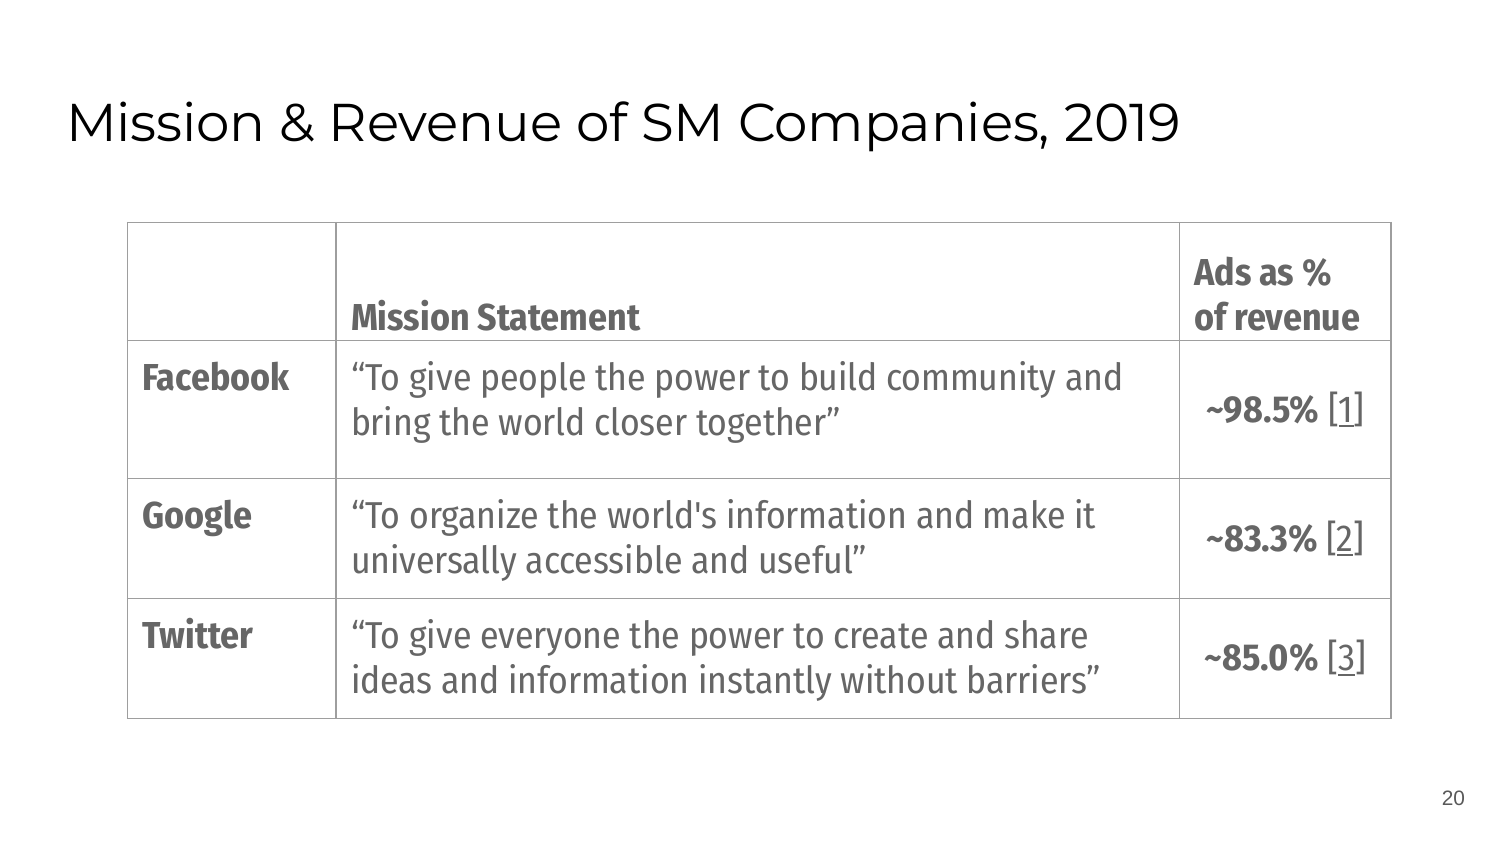

# Mission & Revenue of SM Companies, 2019
|  | Mission Statement | Ads as % of revenue |
| --- | --- | --- |
| Facebook | “To give people the power to build community and bring the world closer together” | ~98.5% [1] |
| Google | “To organize the world's information and make it universally accessible and useful” | ~83.3% [2] |
| Twitter | “To give everyone the power to create and share ideas and information instantly without barriers” | ~85.0% [3] |
20